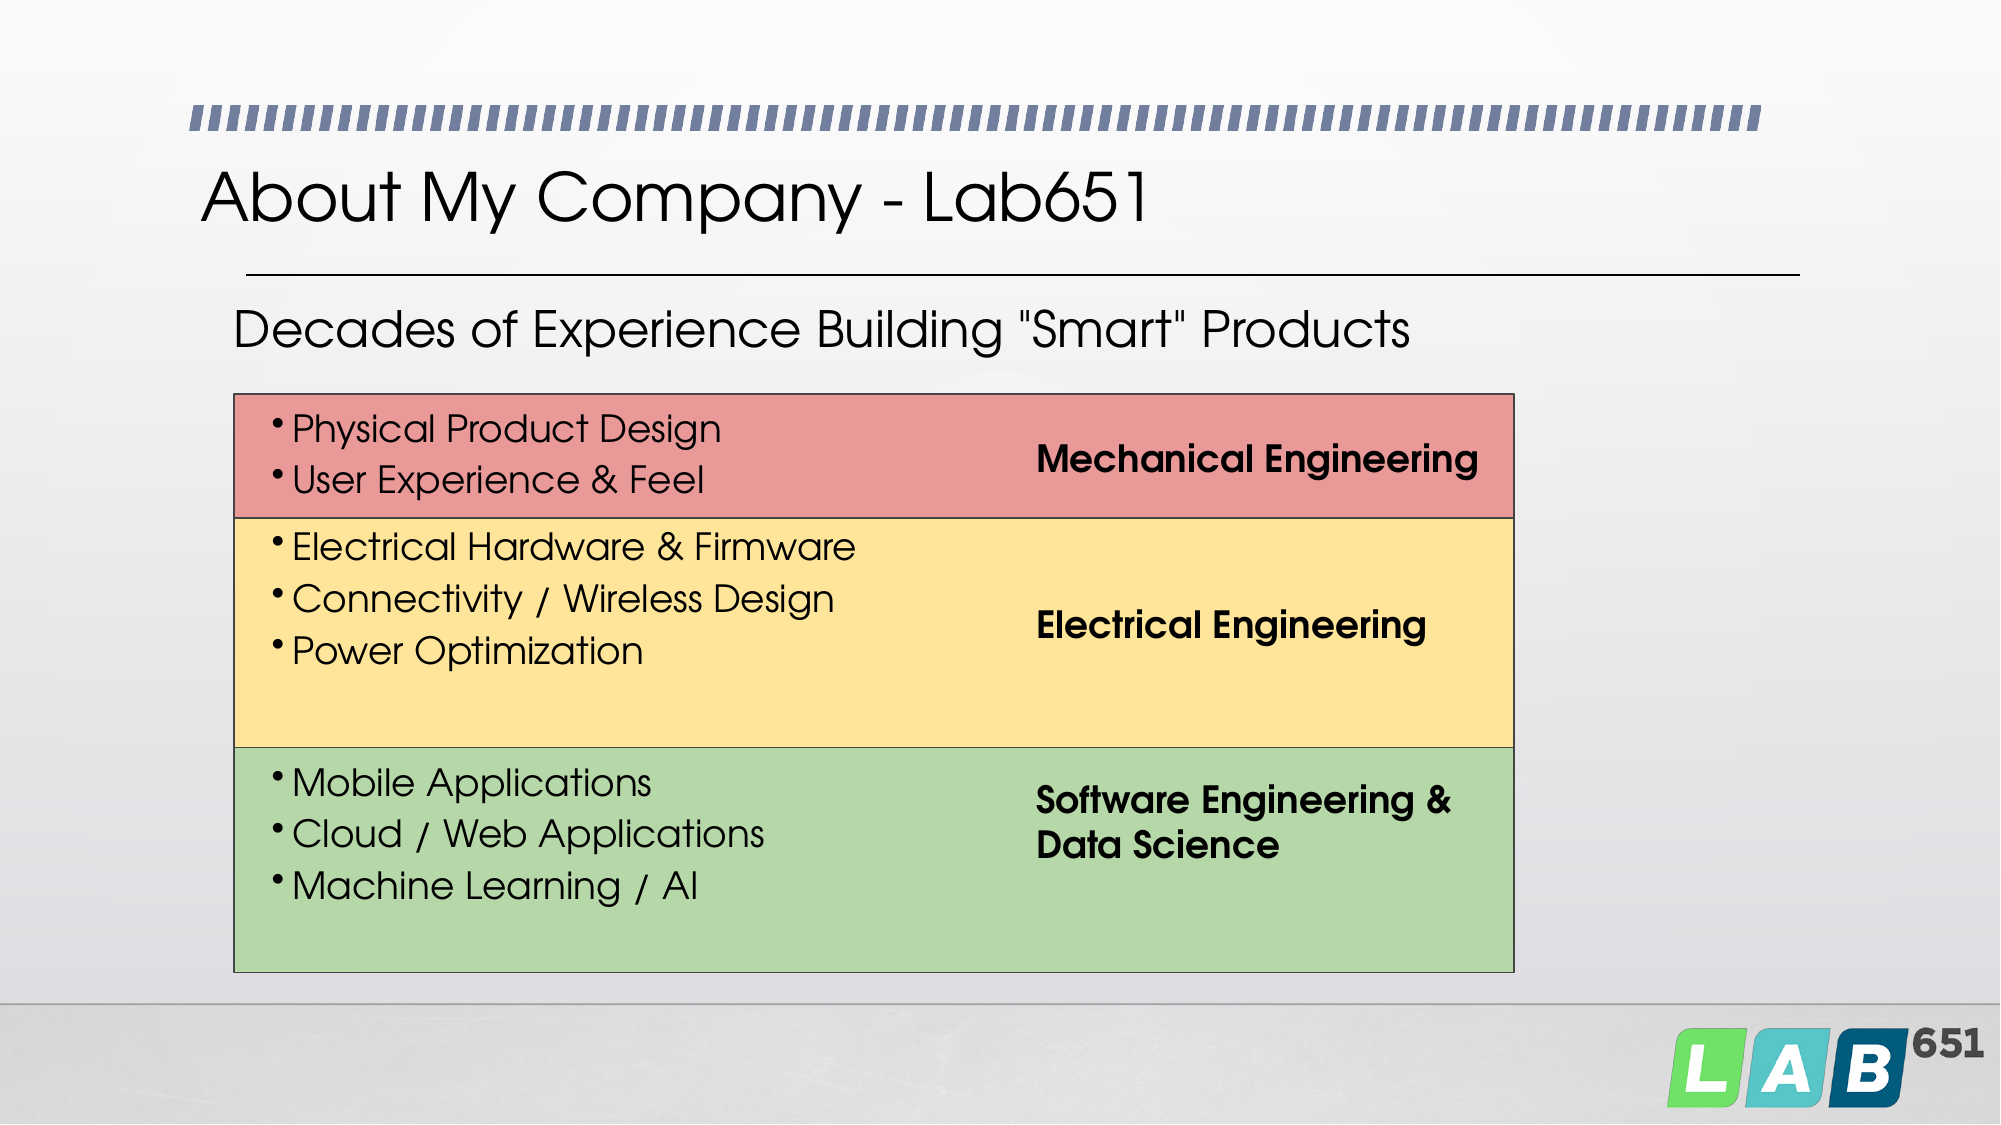

# About My Company - Lab651
Decades of Experience Building "Smart" Products

Physical Product Design
User Experience & Feel
Mechanical Engineering

Electrical Hardware & Firmware
Connectivity / Wireless Design
Power Optimization
Electrical Engineering

Software Engineering & Data Science
Mobile Applications
Cloud / Web Applications
Machine Learning / AI